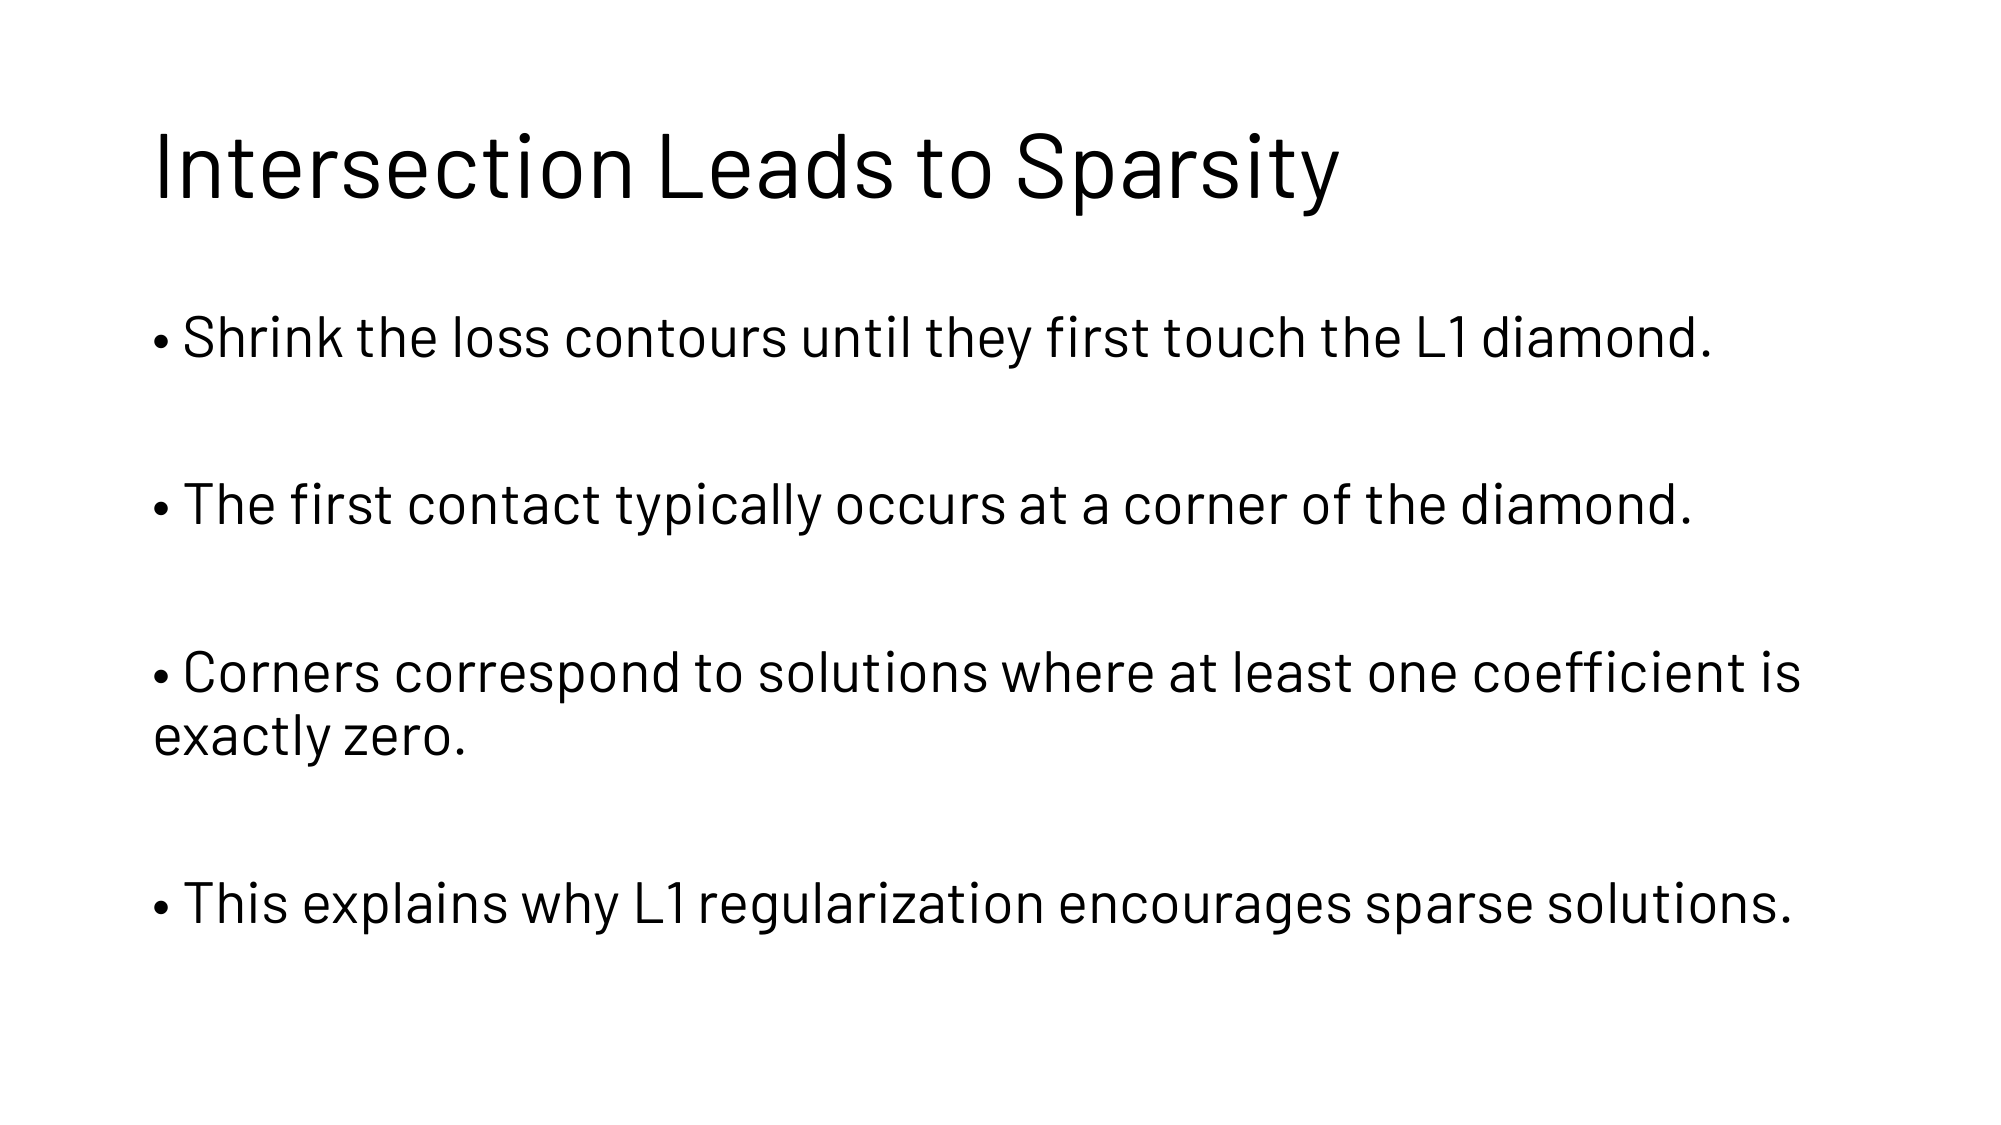

# Intersection Leads to Sparsity
• Shrink the loss contours until they first touch the L1 diamond.

• The first contact typically occurs at a corner of the diamond.

• Corners correspond to solutions where at least one coefficient is exactly zero.

• This explains why L1 regularization encourages sparse solutions.